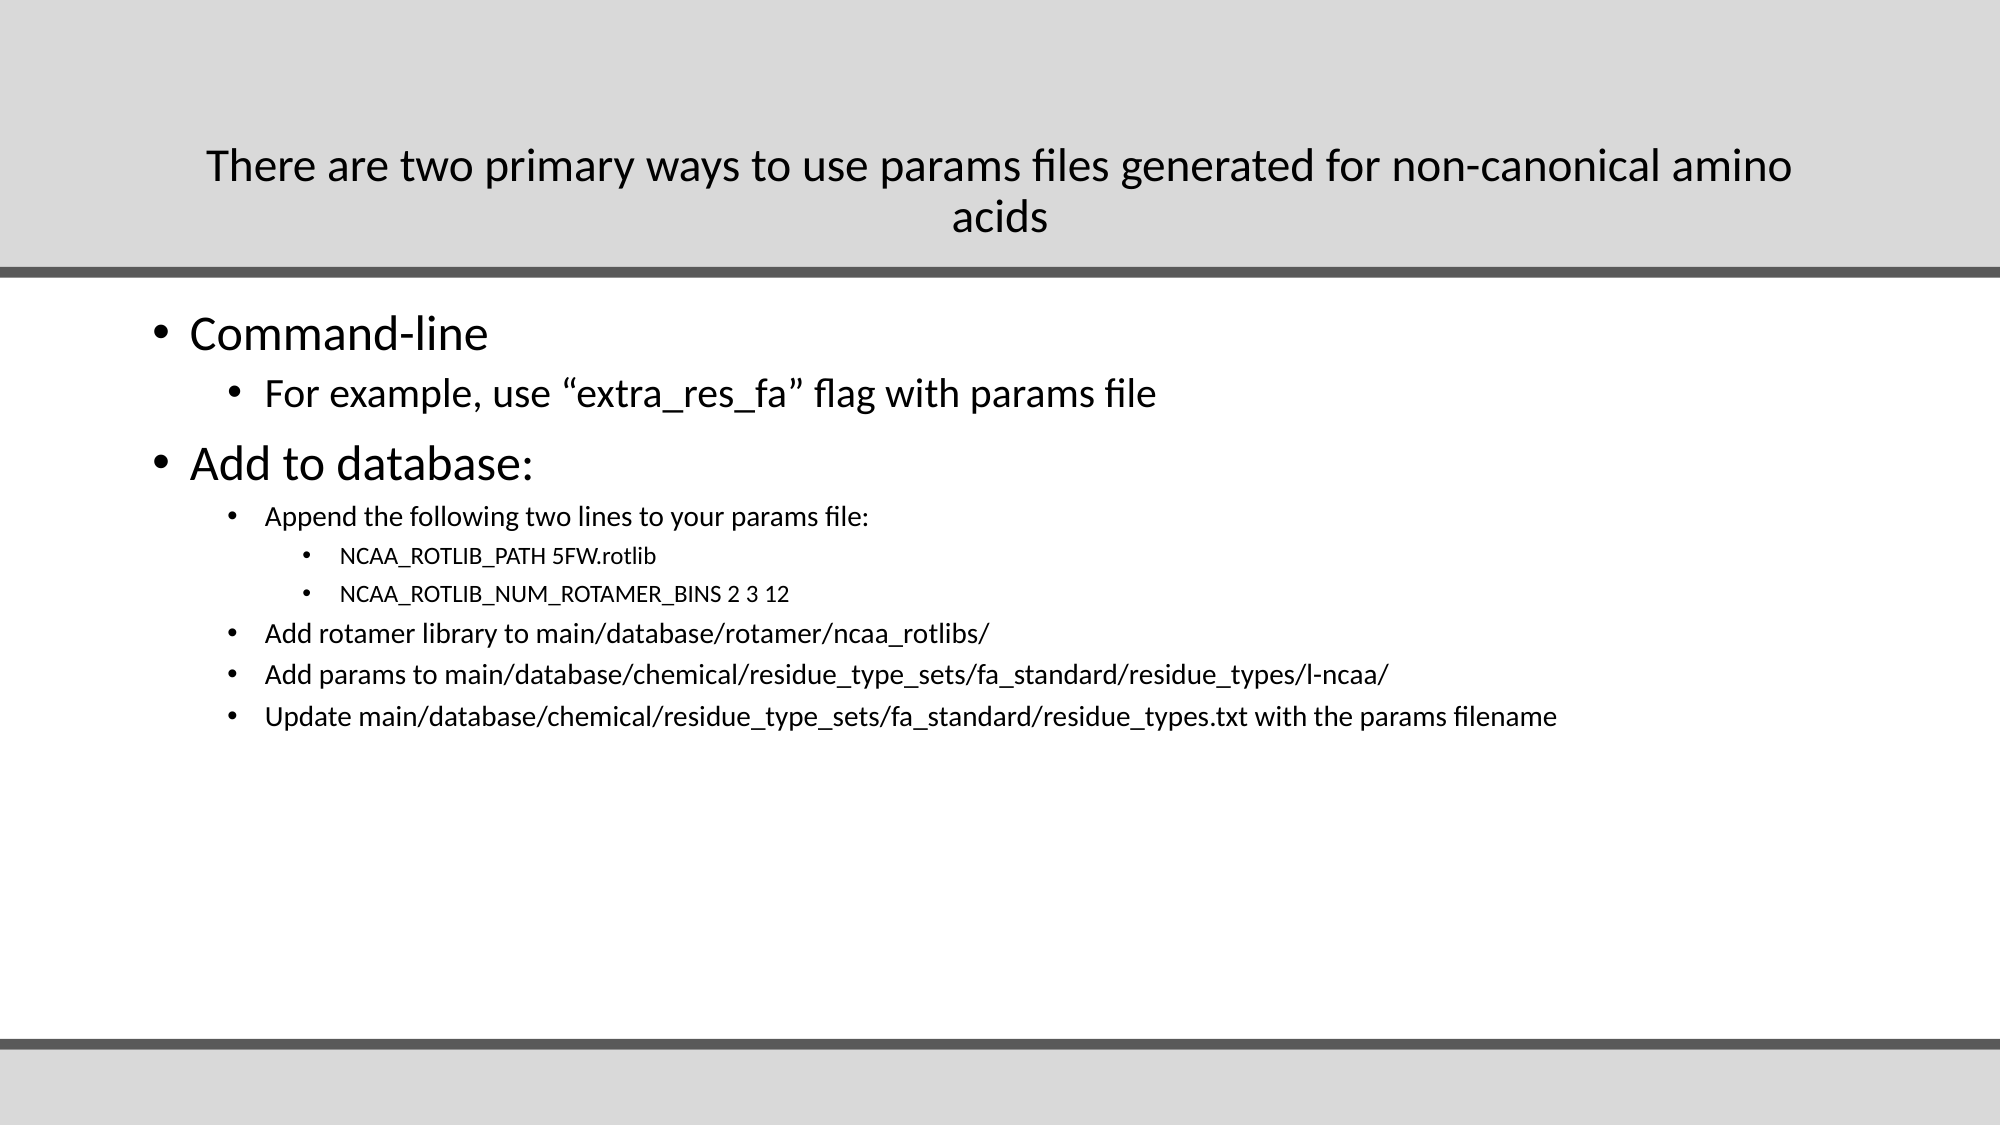

# There are two primary ways to use params files generated for non-canonical amino acids
Command-line
For example, use “extra_res_fa” flag with params file
Add to database:
Append the following two lines to your params file:
NCAA_ROTLIB_PATH 5FW.rotlib
NCAA_ROTLIB_NUM_ROTAMER_BINS 2 3 12
Add rotamer library to main/database/rotamer/ncaa_rotlibs/
Add params to main/database/chemical/residue_type_sets/fa_standard/residue_types/l-ncaa/
Update main/database/chemical/residue_type_sets/fa_standard/residue_types.txt with the params filename